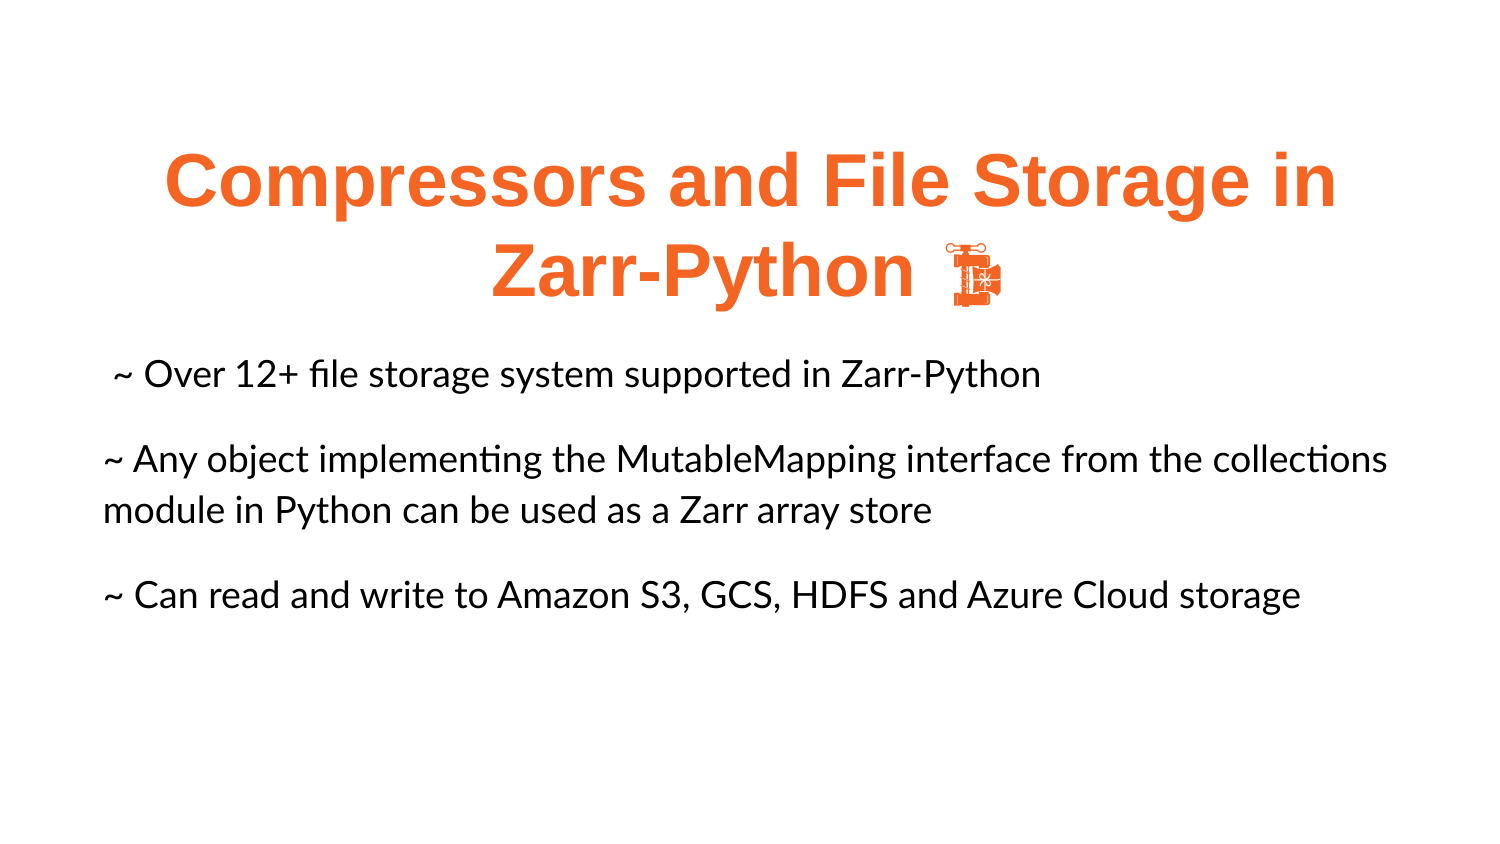

Compressors and File Storage in Zarr-Python 🗜️

 ~ Over 12+ file storage system supported in Zarr-Python
~ Any object implementing the MutableMapping interface from the collections module in Python can be used as a Zarr array store
~ Can read and write to Amazon S3, GCS, HDFS and Azure Cloud storage